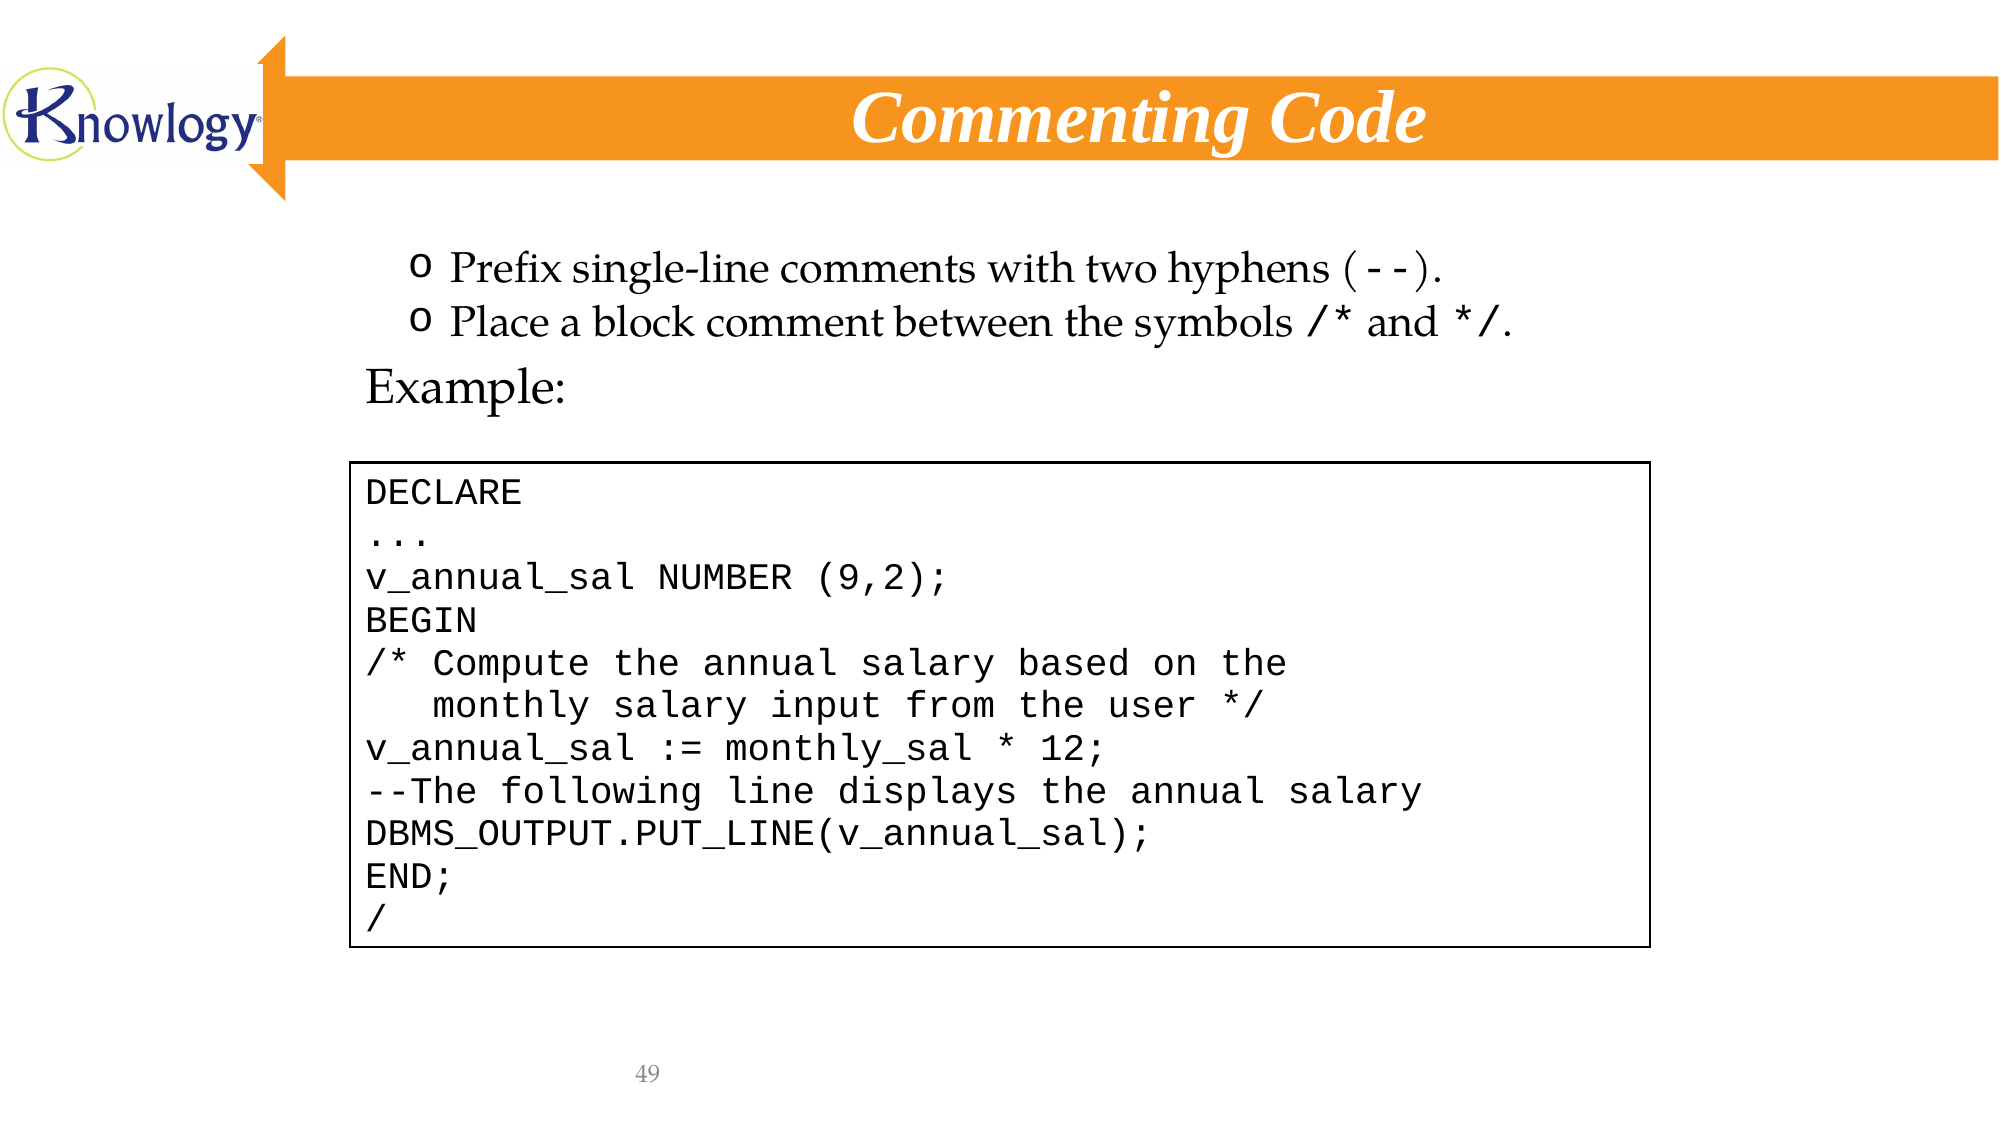

# Commenting Code
Prefix single-line comments with two hyphens (--).
Place a block comment between the symbols /* and */.
Example:
DECLARE
...
v_annual_sal NUMBER (9,2);
BEGIN
/* Compute the annual salary based on the
   monthly salary input from the user */
v_annual_sal := monthly_sal * 12;
--The following line displays the annual salary DBMS_OUTPUT.PUT_LINE(v_annual_sal);
END;
/

49